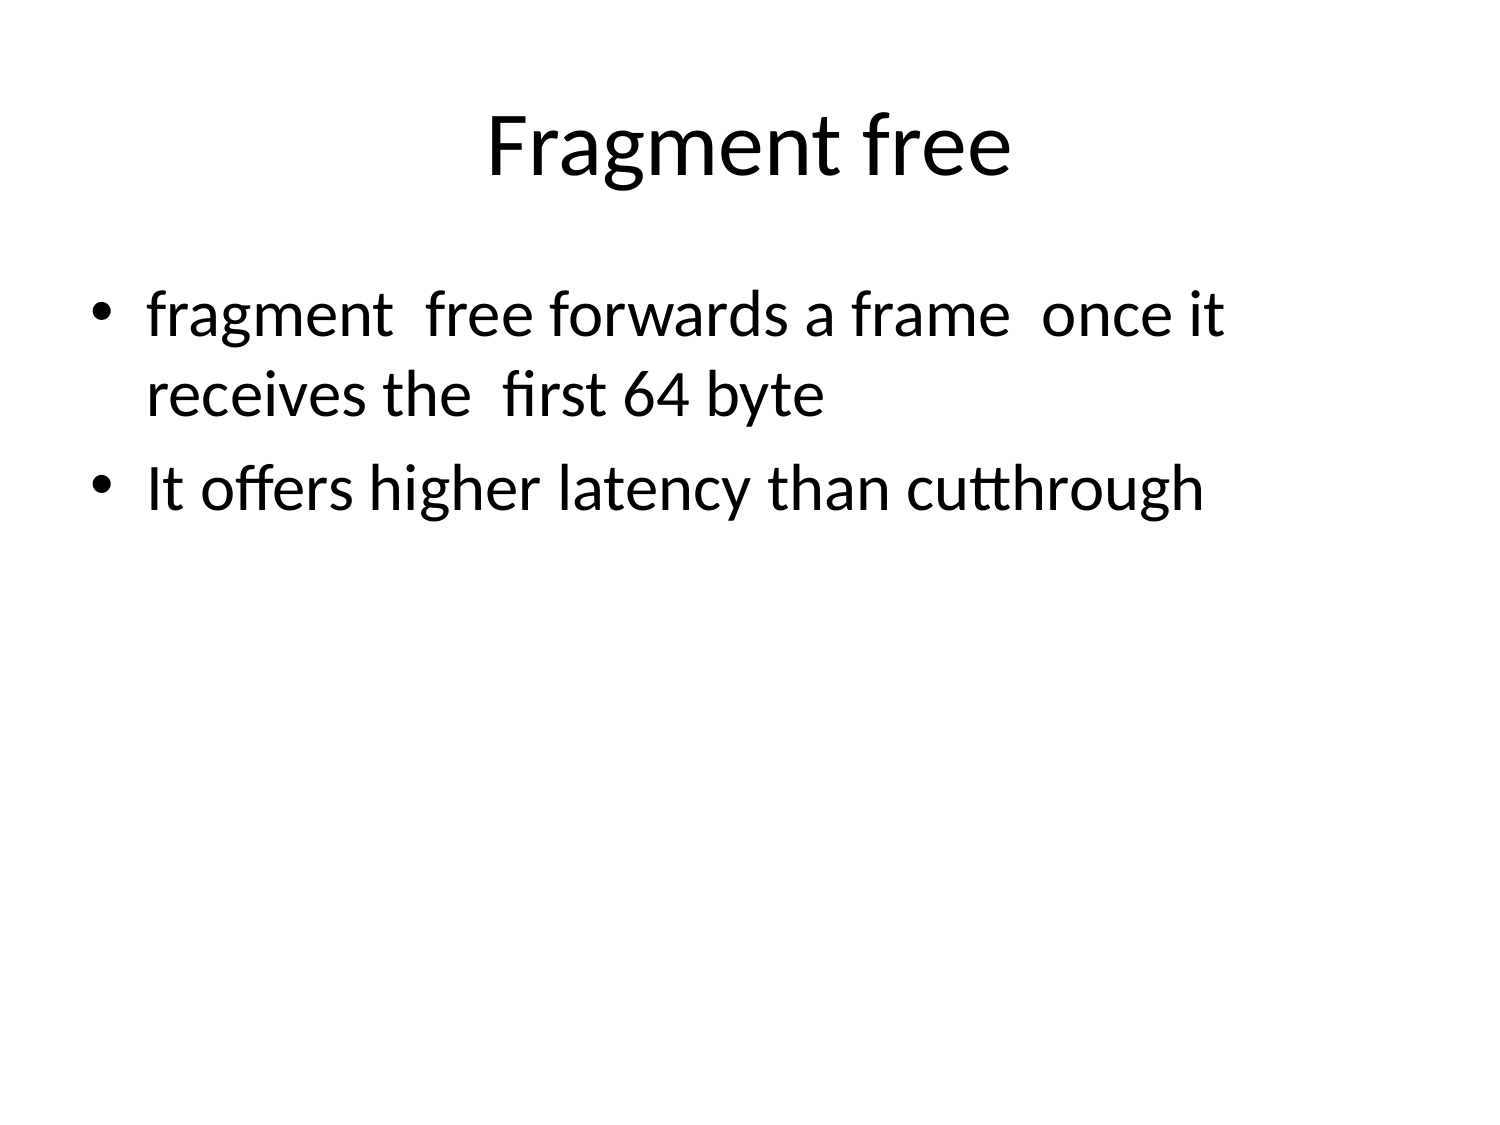

# Fragment free
fragment  free forwards a frame  once it receives the  first 64 byte
It offers higher latency than cutthrough